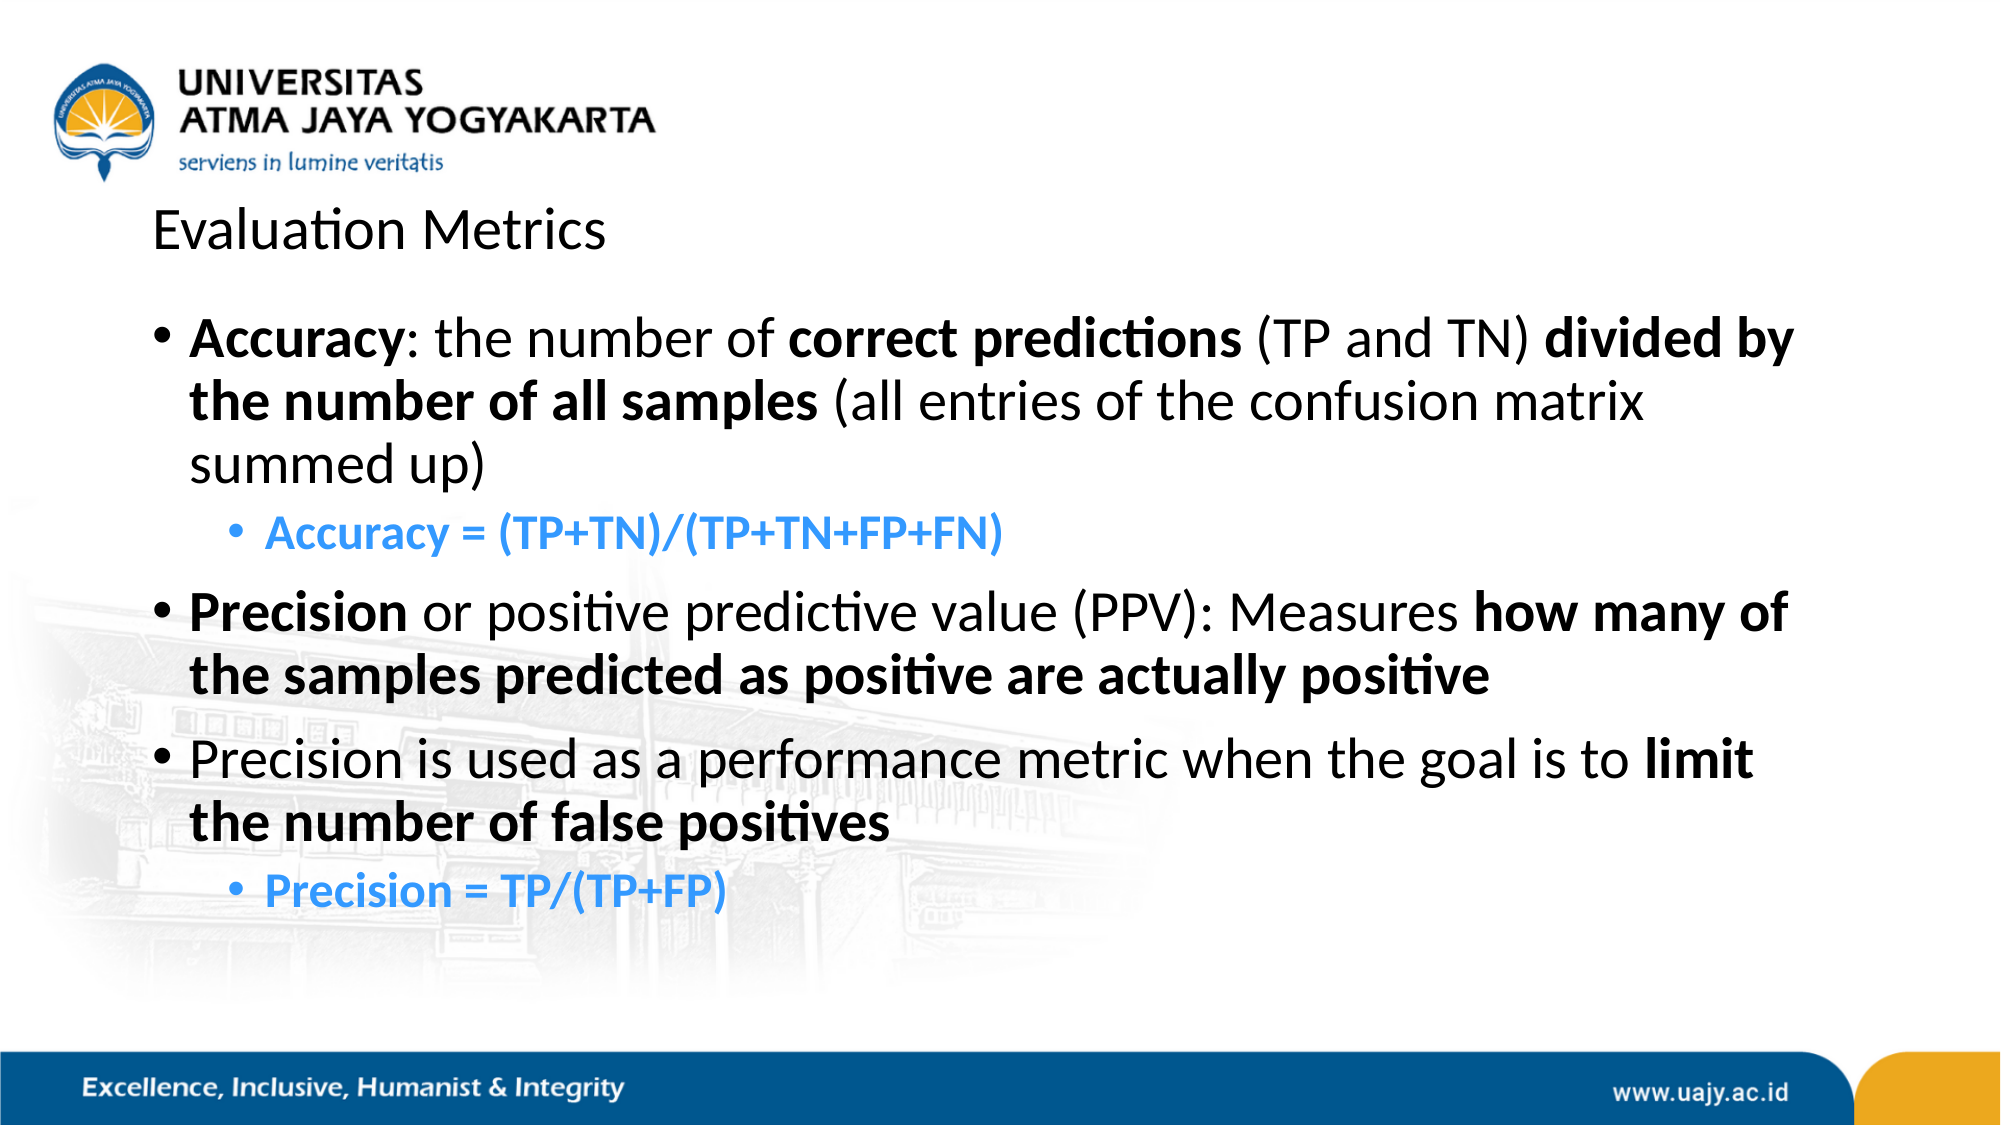

# Evaluation Metrics
Accuracy: the number of correct predictions (TP and TN) divided by the number of all samples (all entries of the confusion matrix summed up)
Accuracy = (TP+TN)/(TP+TN+FP+FN)
Precision or positive predictive value (PPV): Measures how many of the samples predicted as positive are actually positive
Precision is used as a performance metric when the goal is to limit the number of false positives
Precision = TP/(TP+FP)